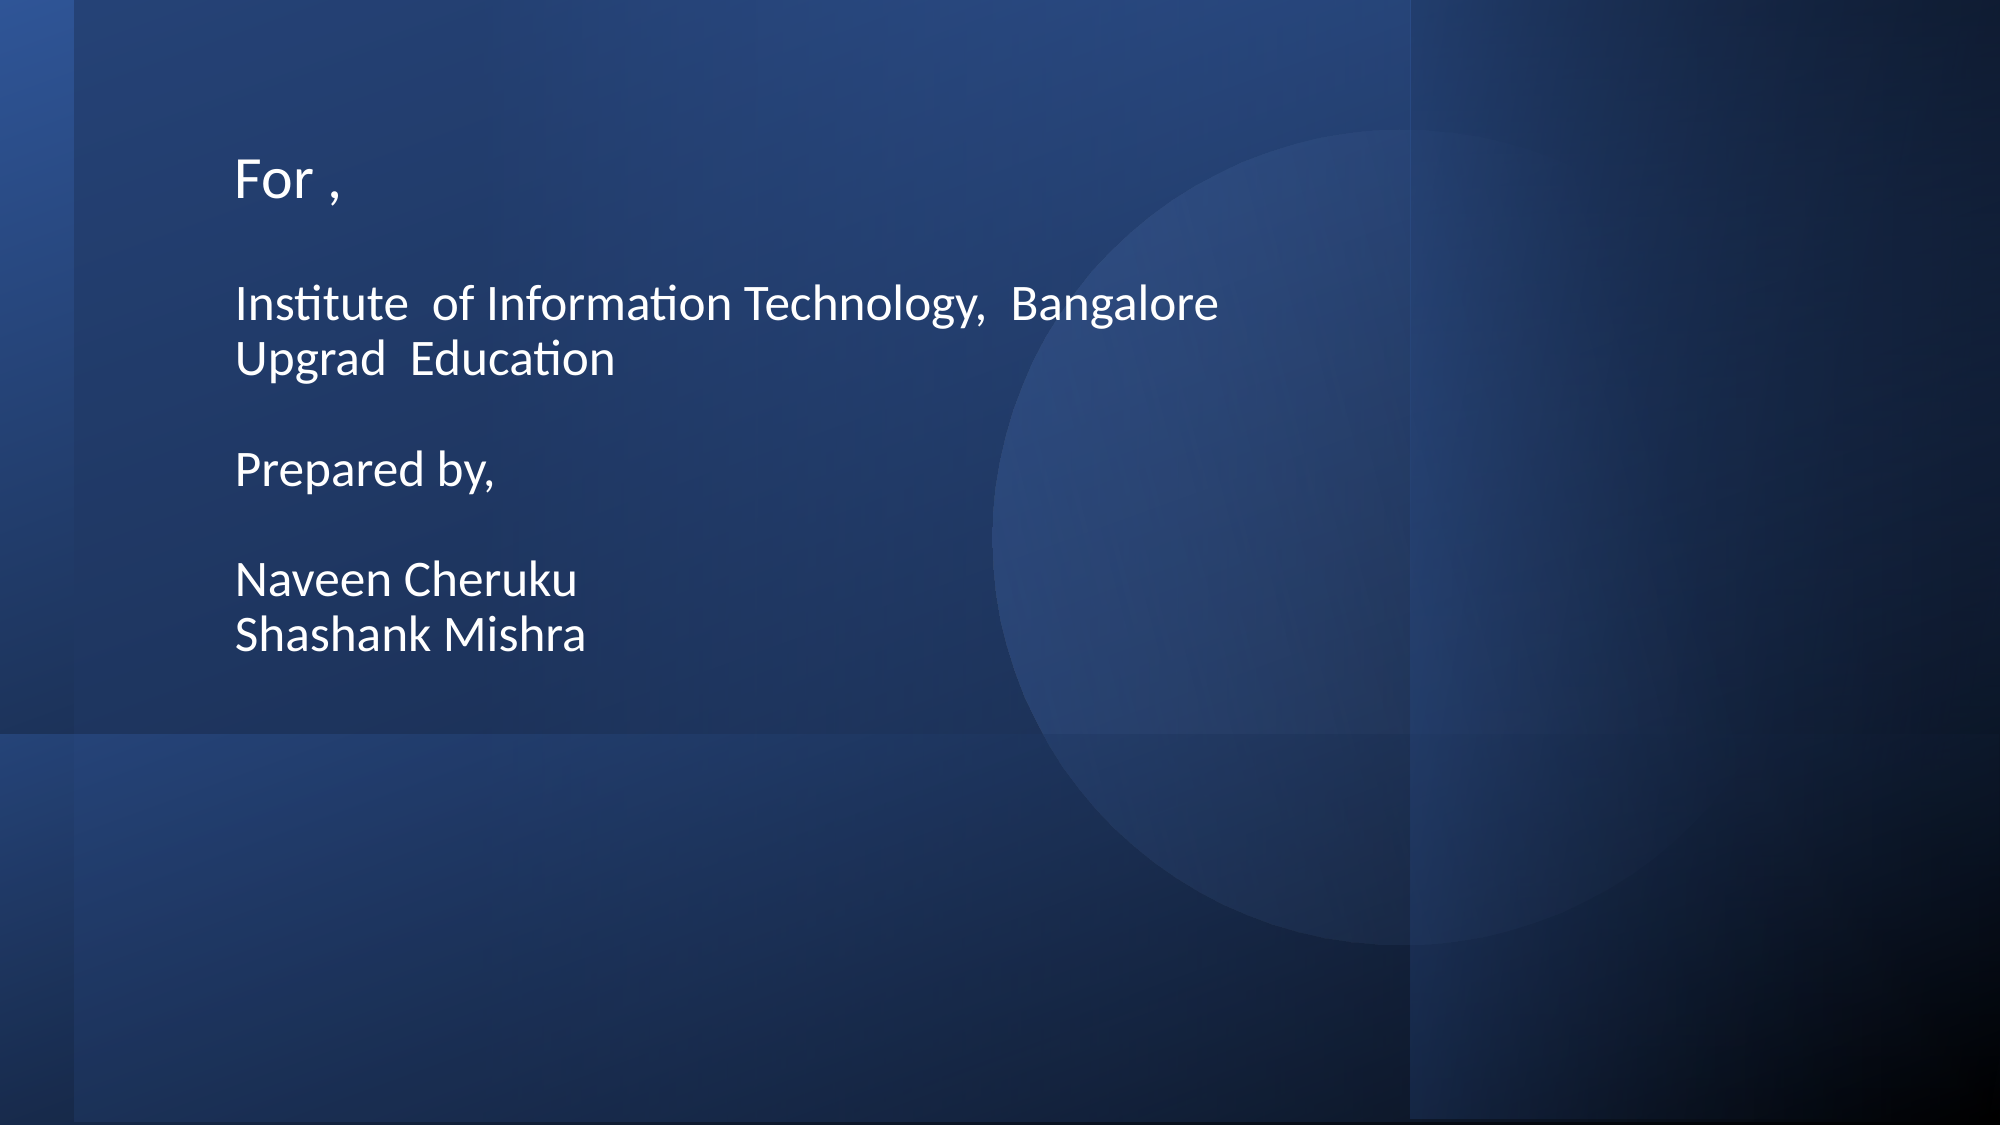

# For ,

Institute  of Information Technology,  Bangalore
Upgrad  Education

Prepared by,

Naveen Cheruku
Shashank Mishra